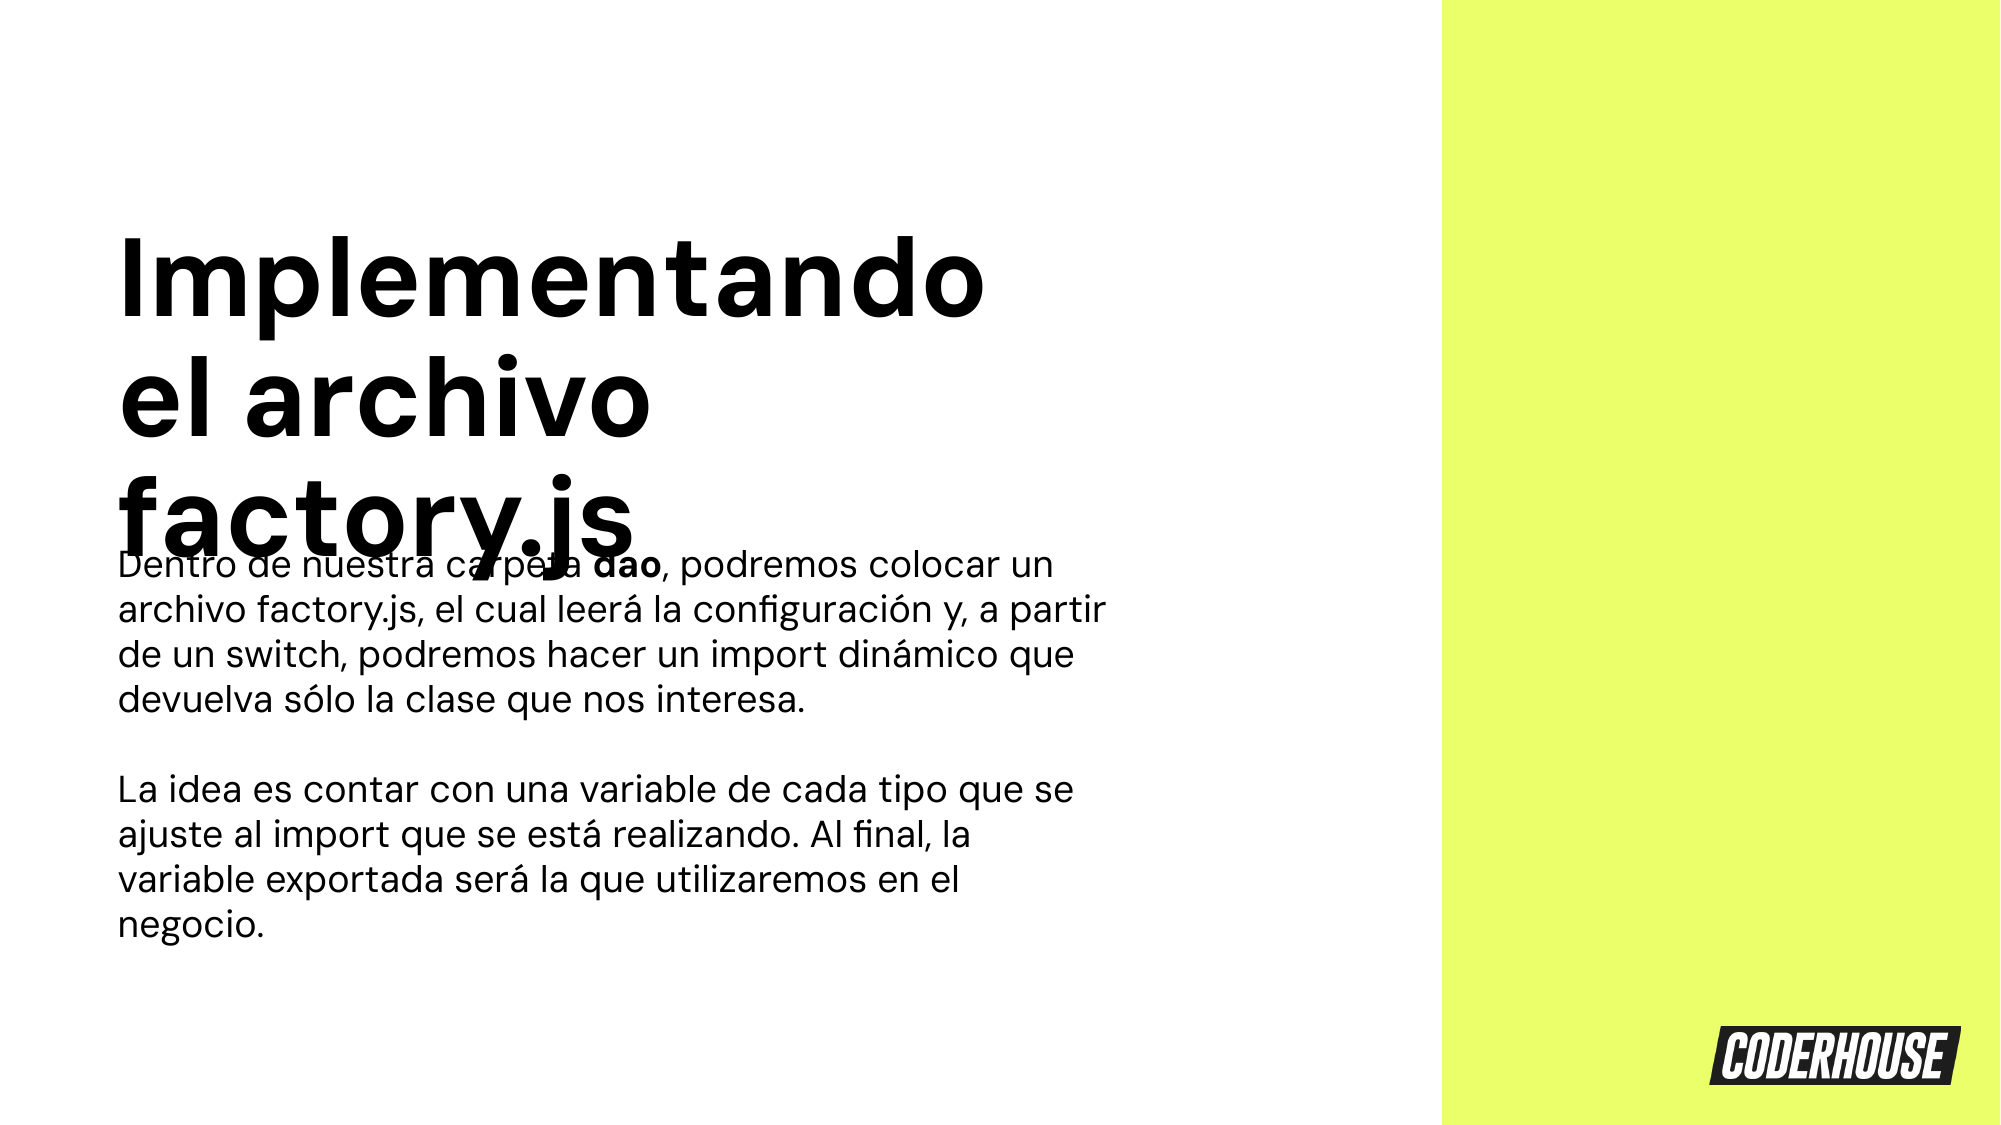

Implementando el archivo factory.js
Dentro de nuestra carpeta dao, podremos colocar un archivo factory.js, el cual leerá la configuración y, a partir de un switch, podremos hacer un import dinámico que devuelva sólo la clase que nos interesa.

La idea es contar con una variable de cada tipo que se ajuste al import que se está realizando. Al final, la variable exportada será la que utilizaremos en el negocio.